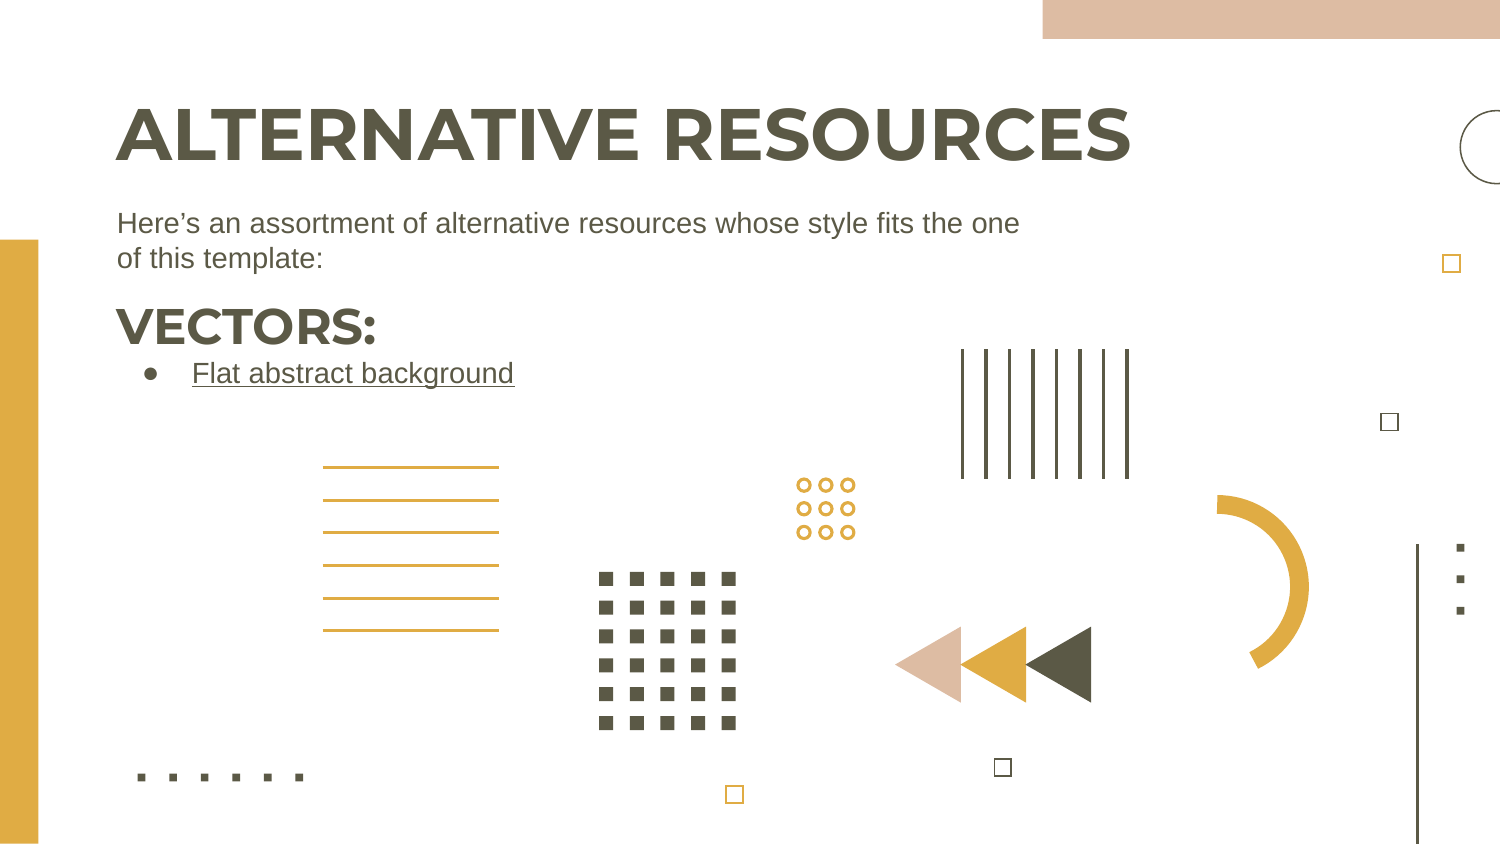

# ALTERNATIVE RESOURCES
Here’s an assortment of alternative resources whose style fits the one
of this template:
VECTORS:
Flat abstract background